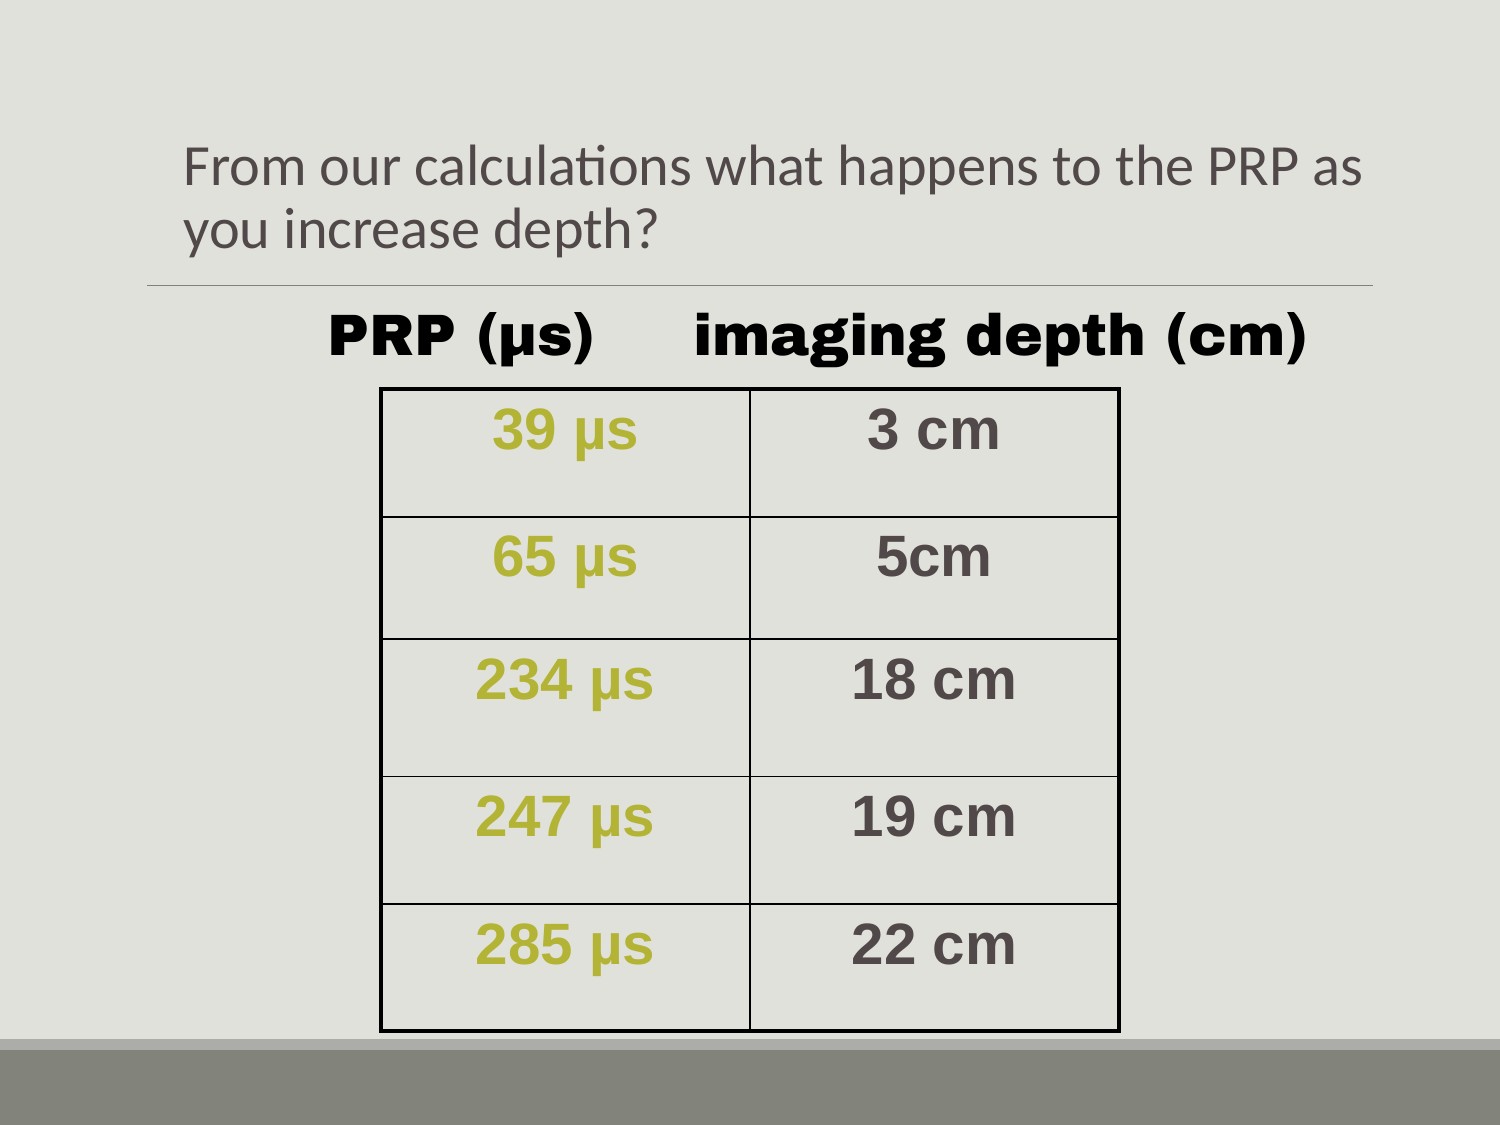

From our calculations what happens to the PRP as you increase depth?
PRP (µs)     imaging depth (cm)
| 39 µs | 3 cm |
| --- | --- |
| 65 µs | 5cm |
| 234 µs | 18 cm |
| 247 µs | 19 cm |
| 285 µs | 22 cm |